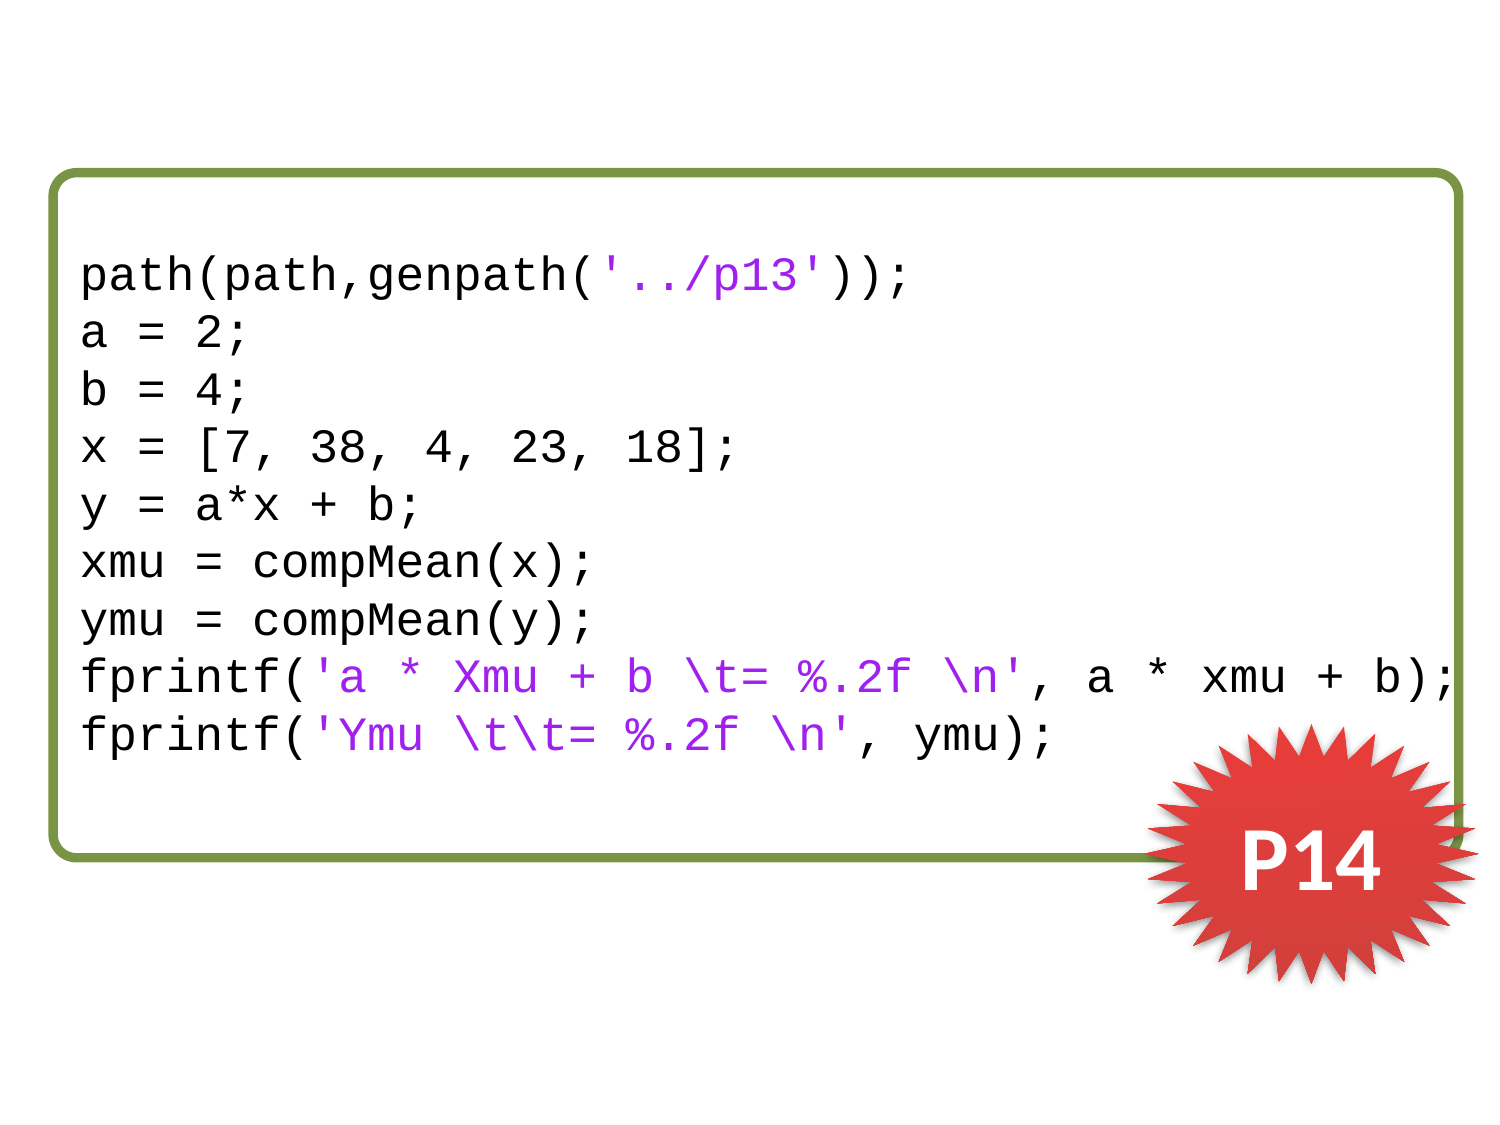

path(path,genpath('../p13'));
a = 2;
b = 4;
x = [7, 38, 4, 23, 18];
y = a*x + b;
xmu = compMean(x);
ymu = compMean(y);
fprintf('a * Xmu + b \t= %.2f \n', a * xmu + b);
fprintf('Ymu \t\t= %.2f \n', ymu);
P14